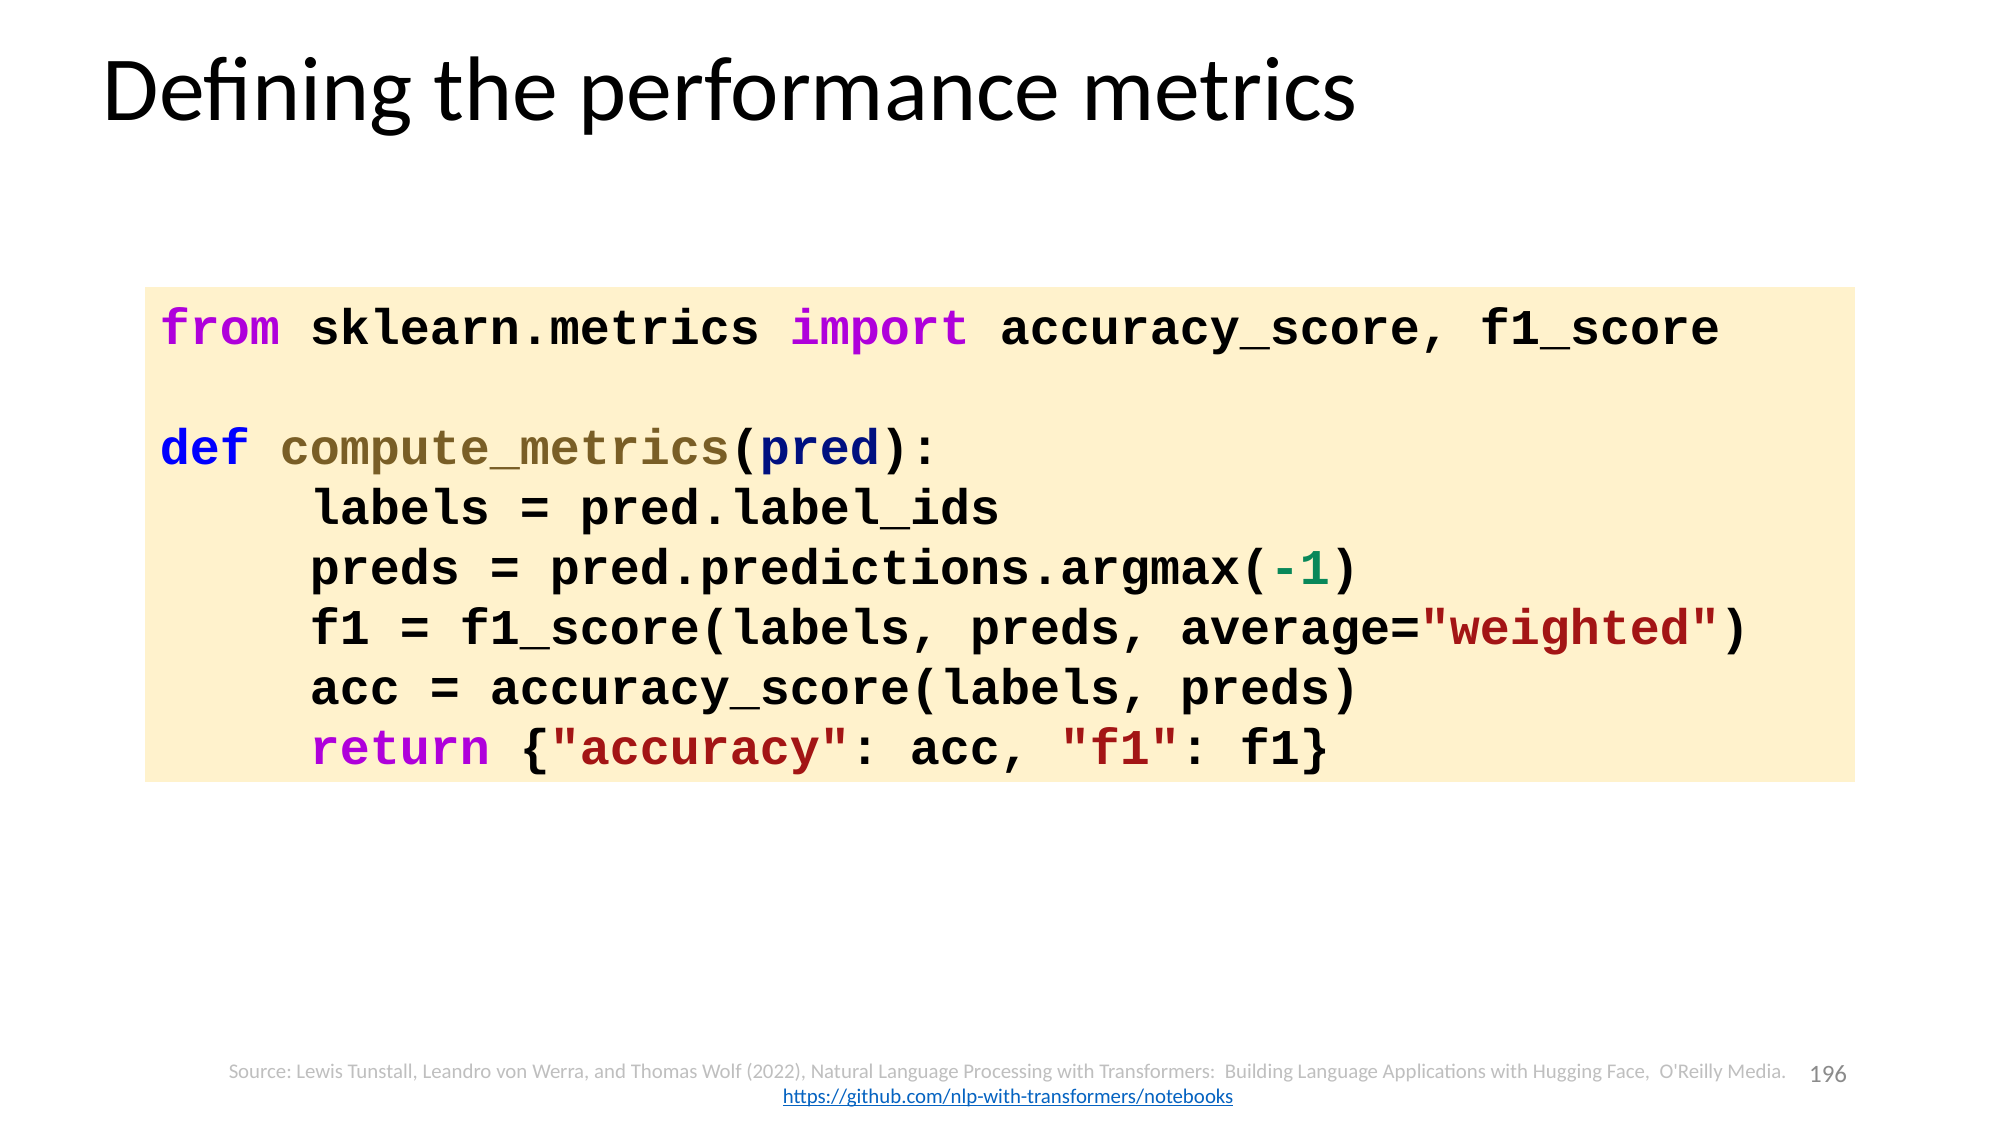

# Defining the performance metrics
from sklearn.metrics import accuracy_score, f1_score
def compute_metrics(pred):
labels = pred.label_ids
preds = pred.predictions.argmax(-1)
f1 = f1_score(labels, preds, average="weighted")
acc = accuracy_score(labels, preds)
return {"accuracy": acc, "f1": f1}
196
Source: Lewis Tunstall, Leandro von Werra, and Thomas Wolf (2022), Natural Language Processing with Transformers:  Building Language Applications with Hugging Face,  O'Reilly Media.
https://github.com/nlp-with-transformers/notebooks